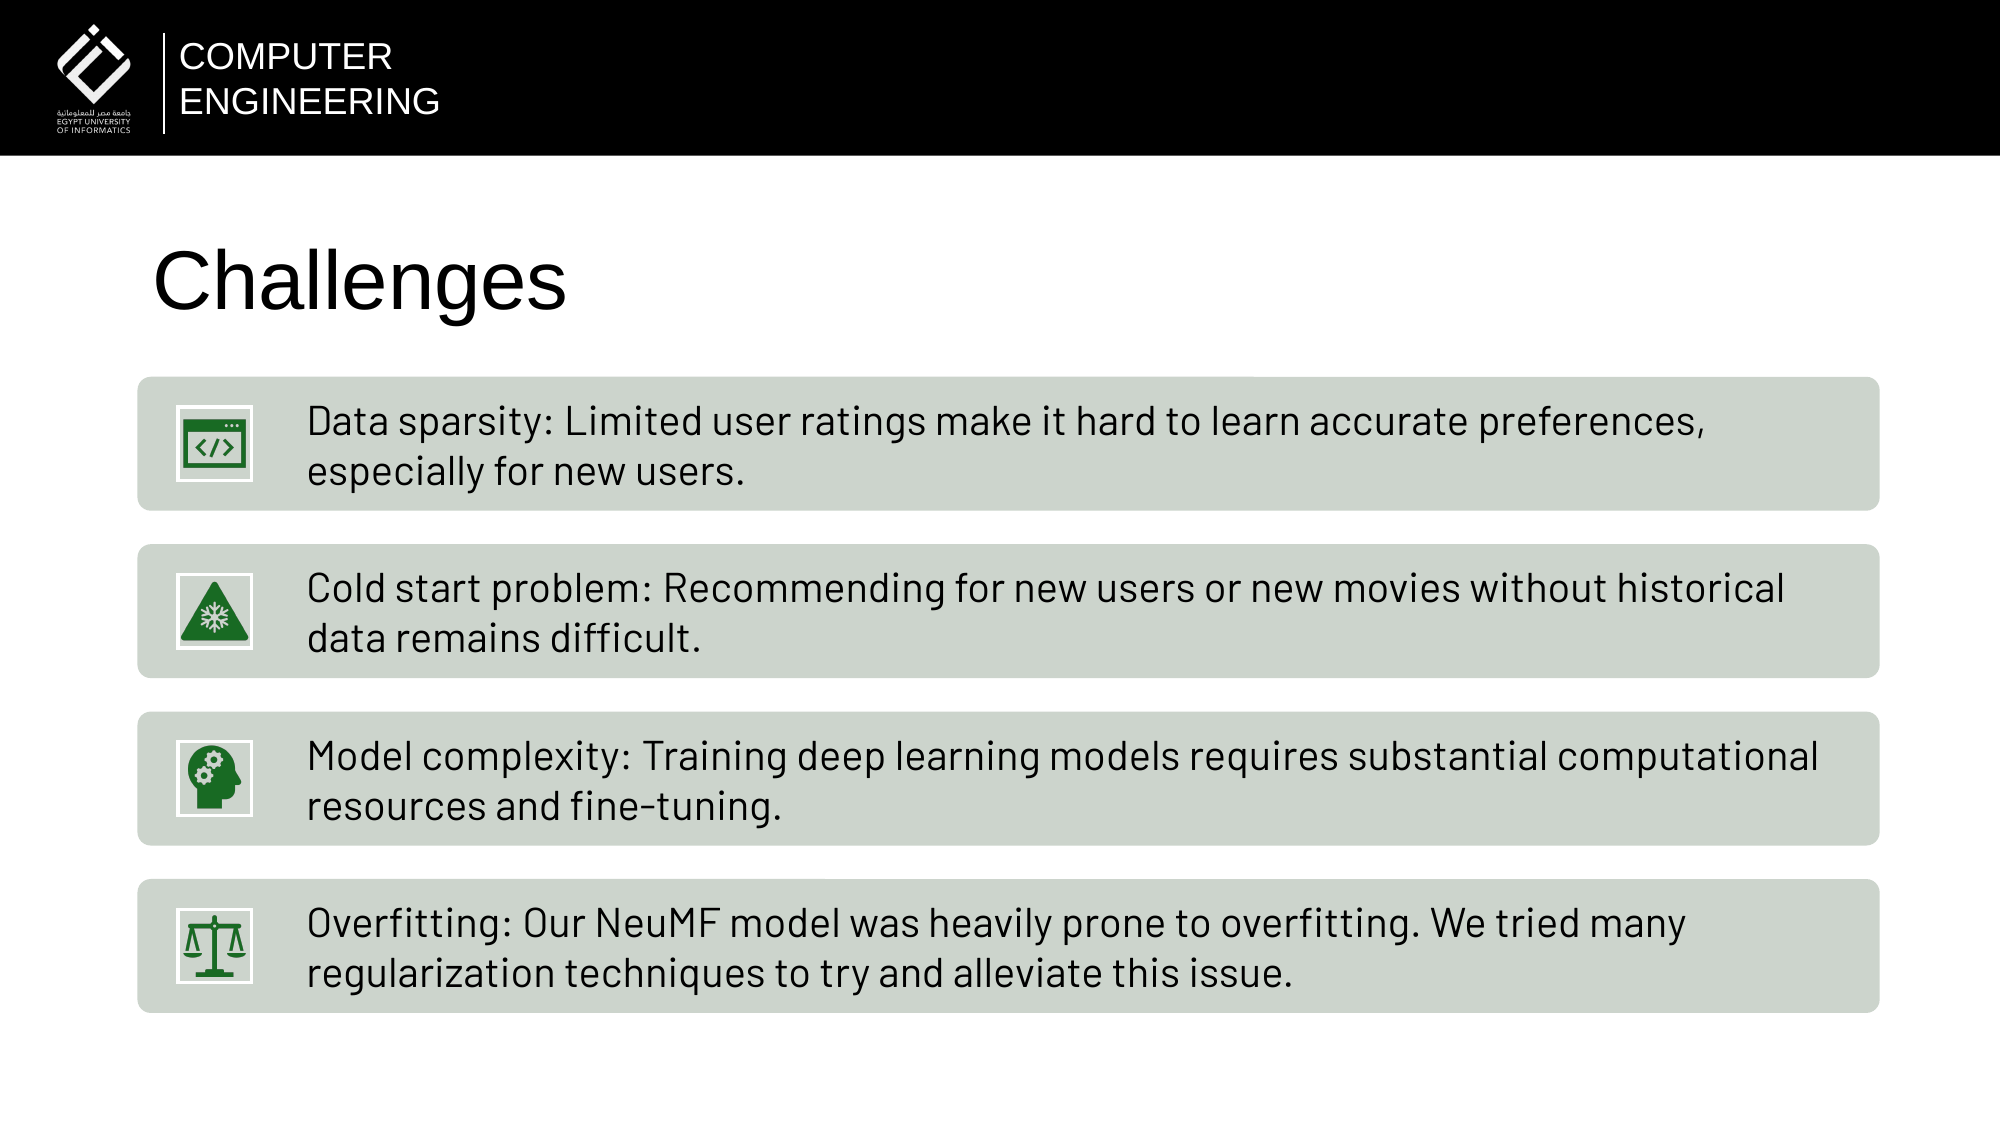

# Challenges
Data sparsity: Limited user ratings make it hard to learn accurate preferences, especially for new users.
Cold start problem: Recommending for new users or new movies without historical data remains difficult.
Model complexity: Training deep learning models requires substantial computational resources and fine-tuning.
Overfitting: Our NeuMF model was heavily prone to overfitting. We tried many regularization techniques to try and alleviate this issue.